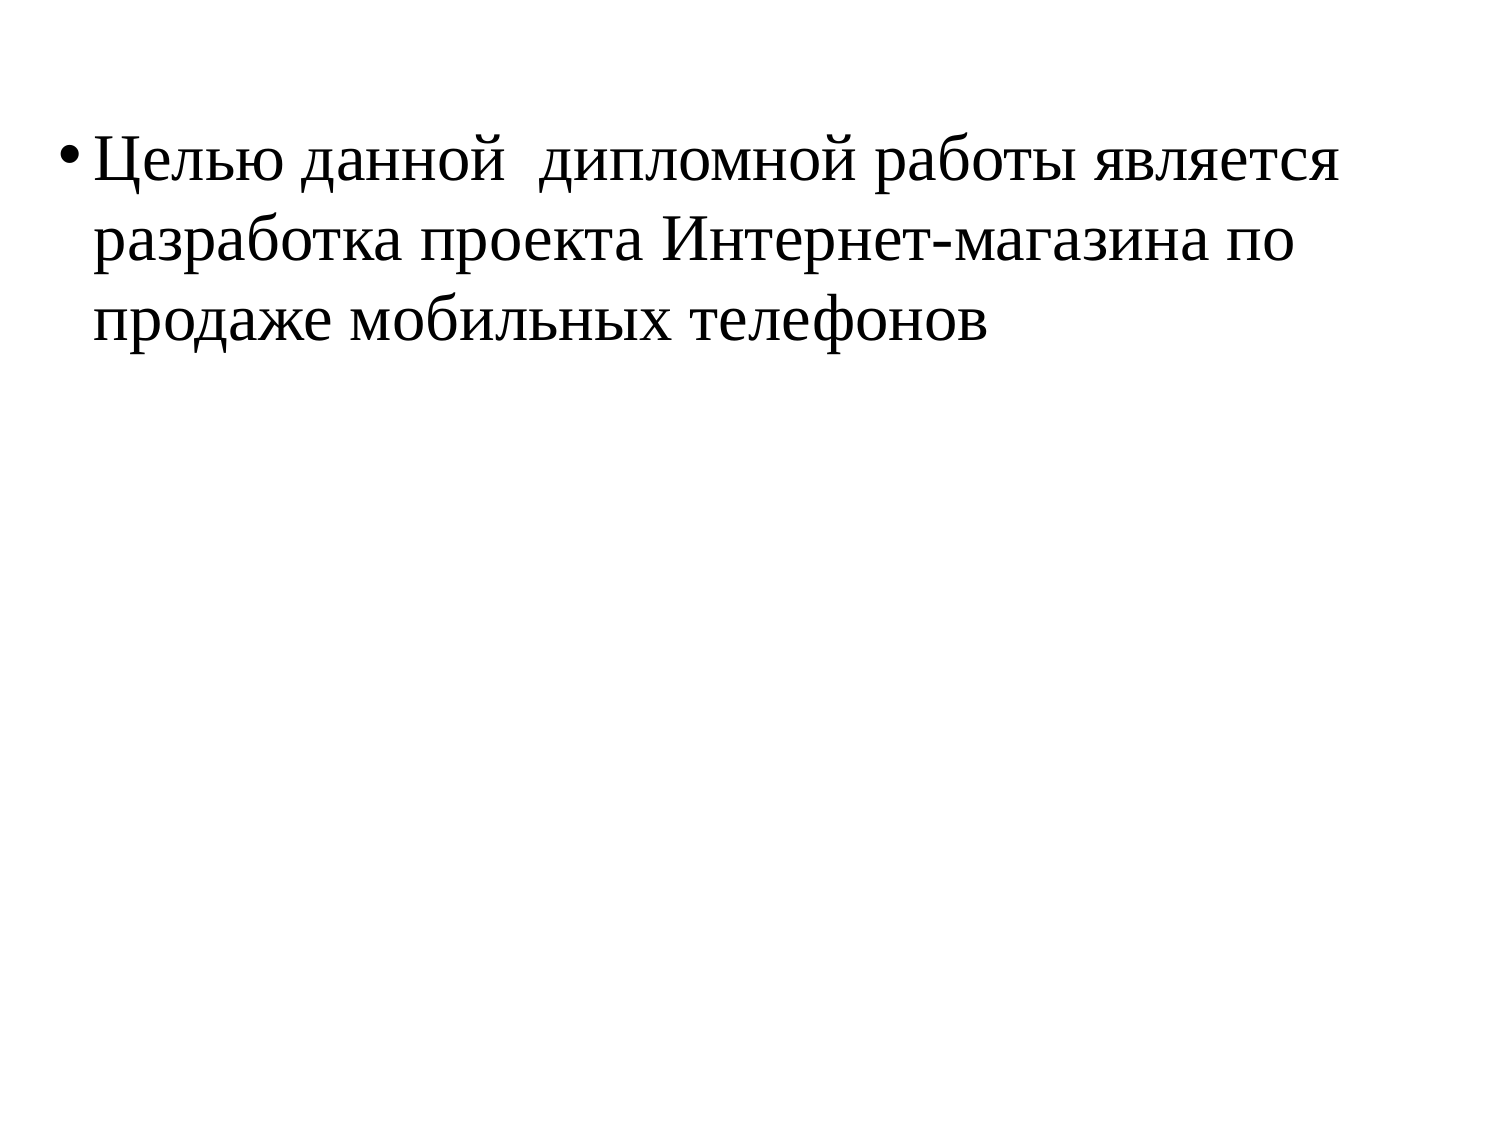

Целью данной  дипломной работы является разработка проекта Интернет-магазина по продаже мобильных телефонов